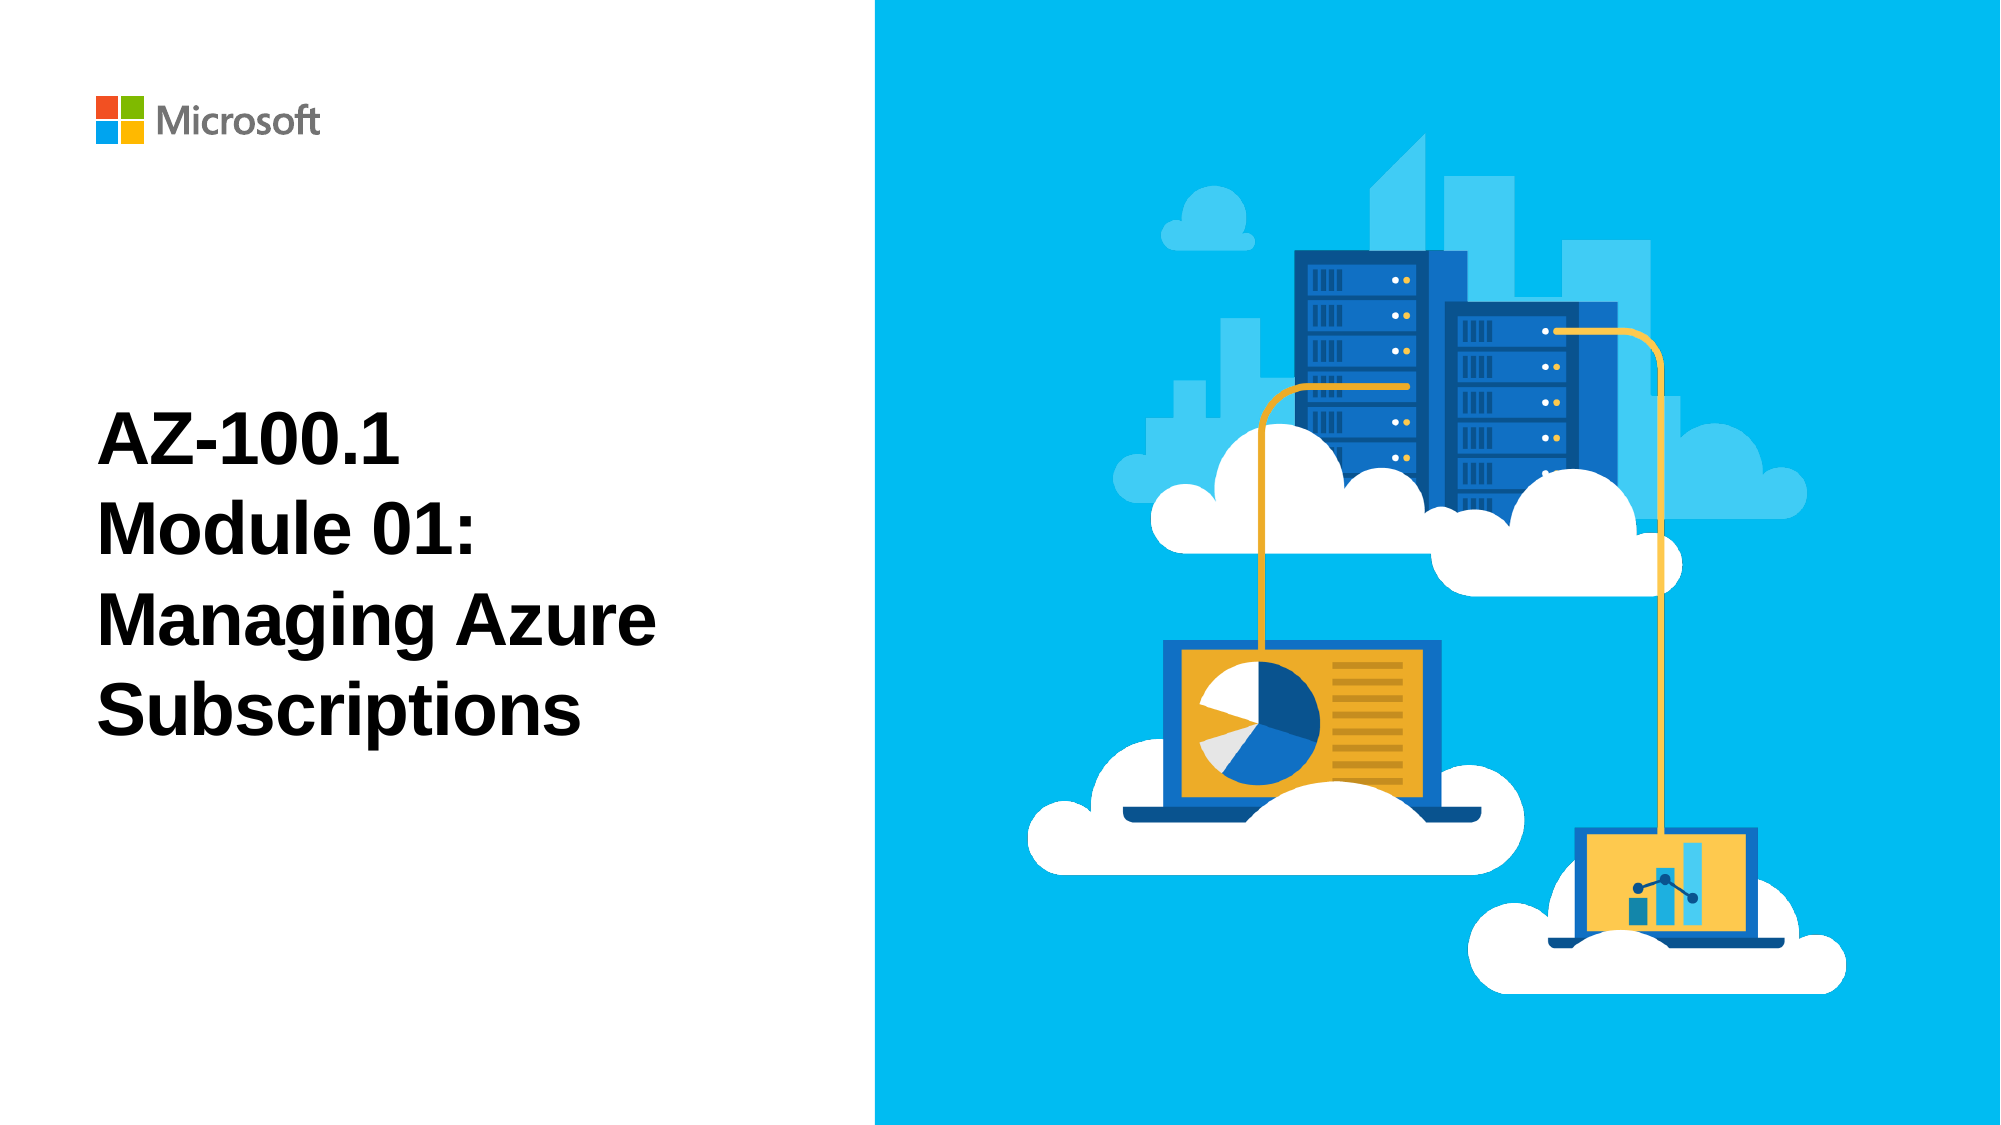

# AZ-100.1 Module 01: Managing Azure Subscriptions